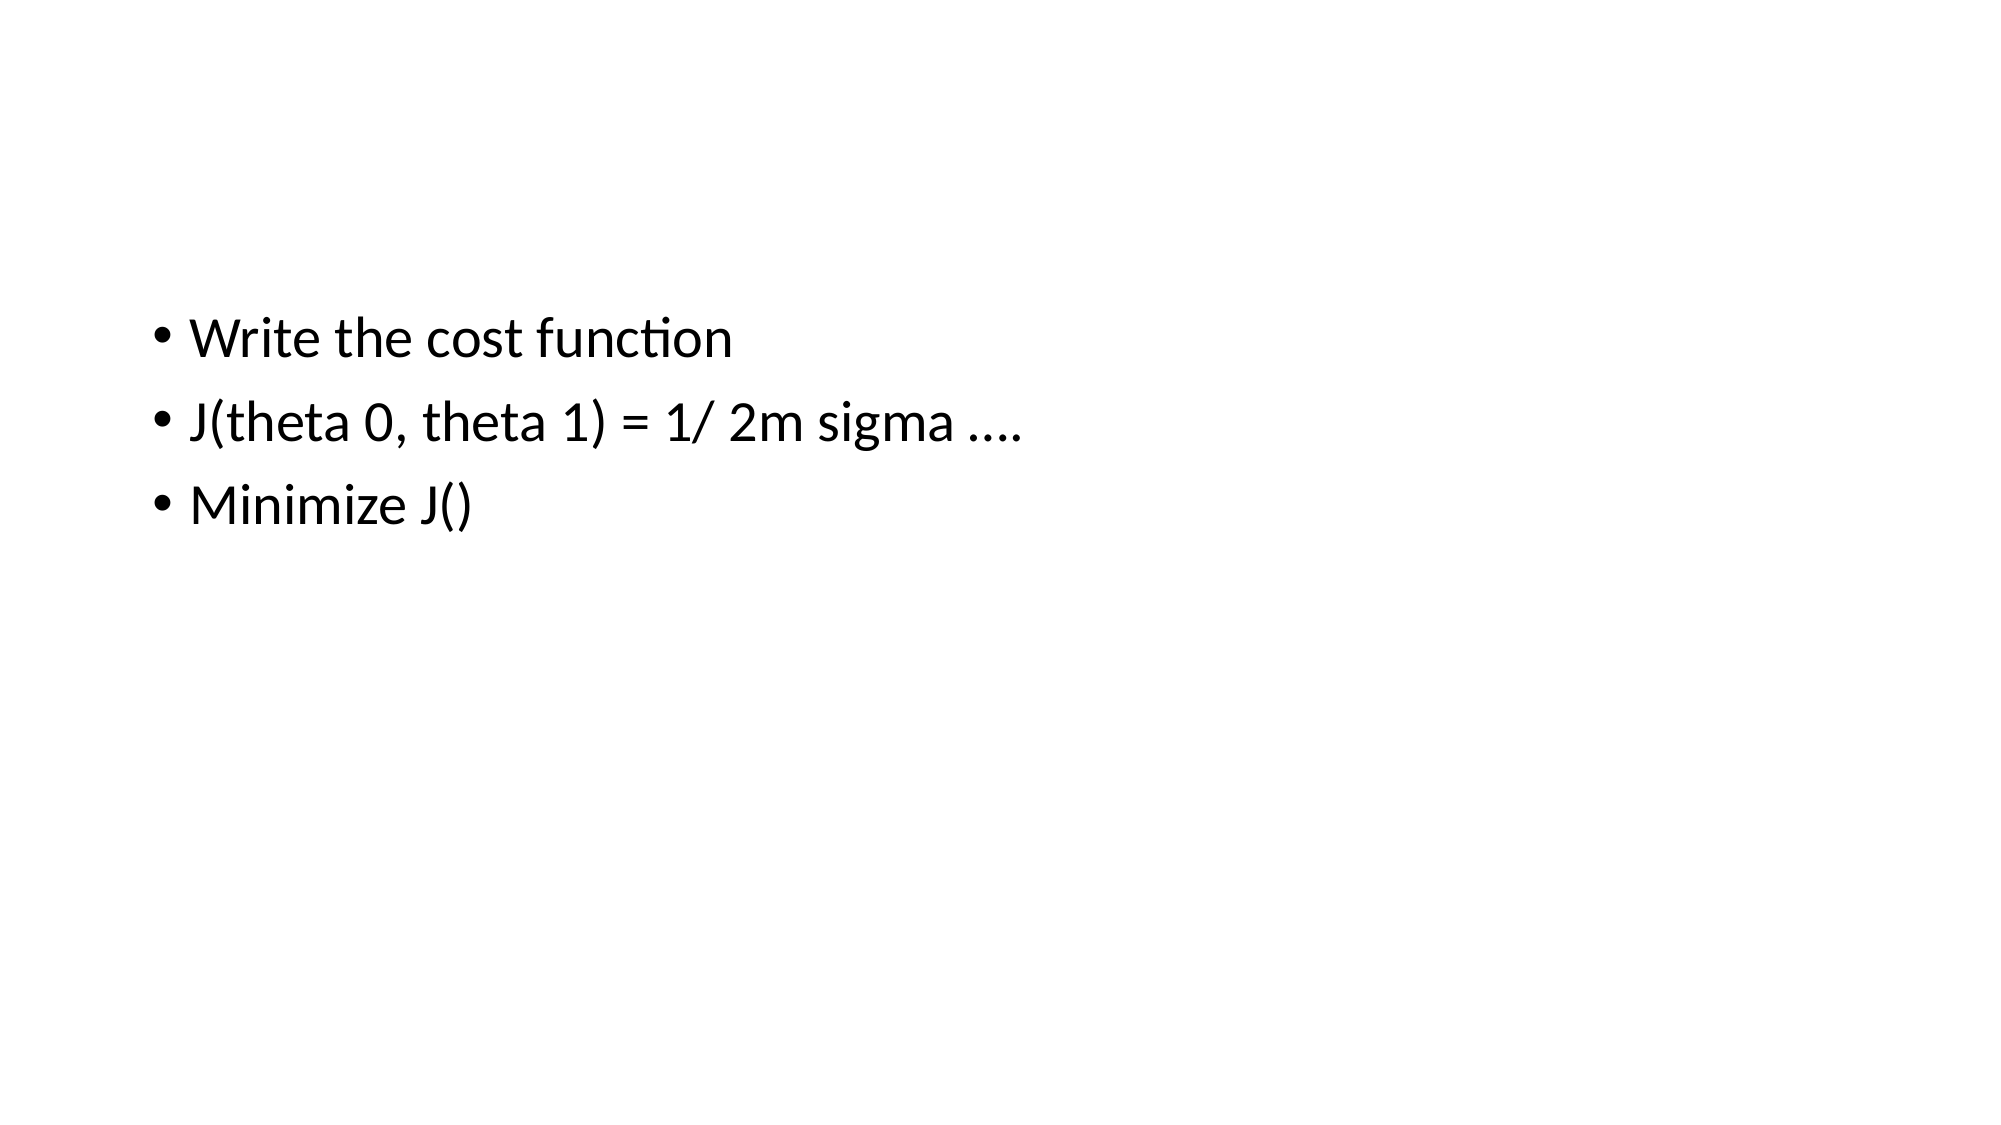

#
Write the cost function
J(theta 0, theta 1) = 1/ 2m sigma ….
Minimize J()